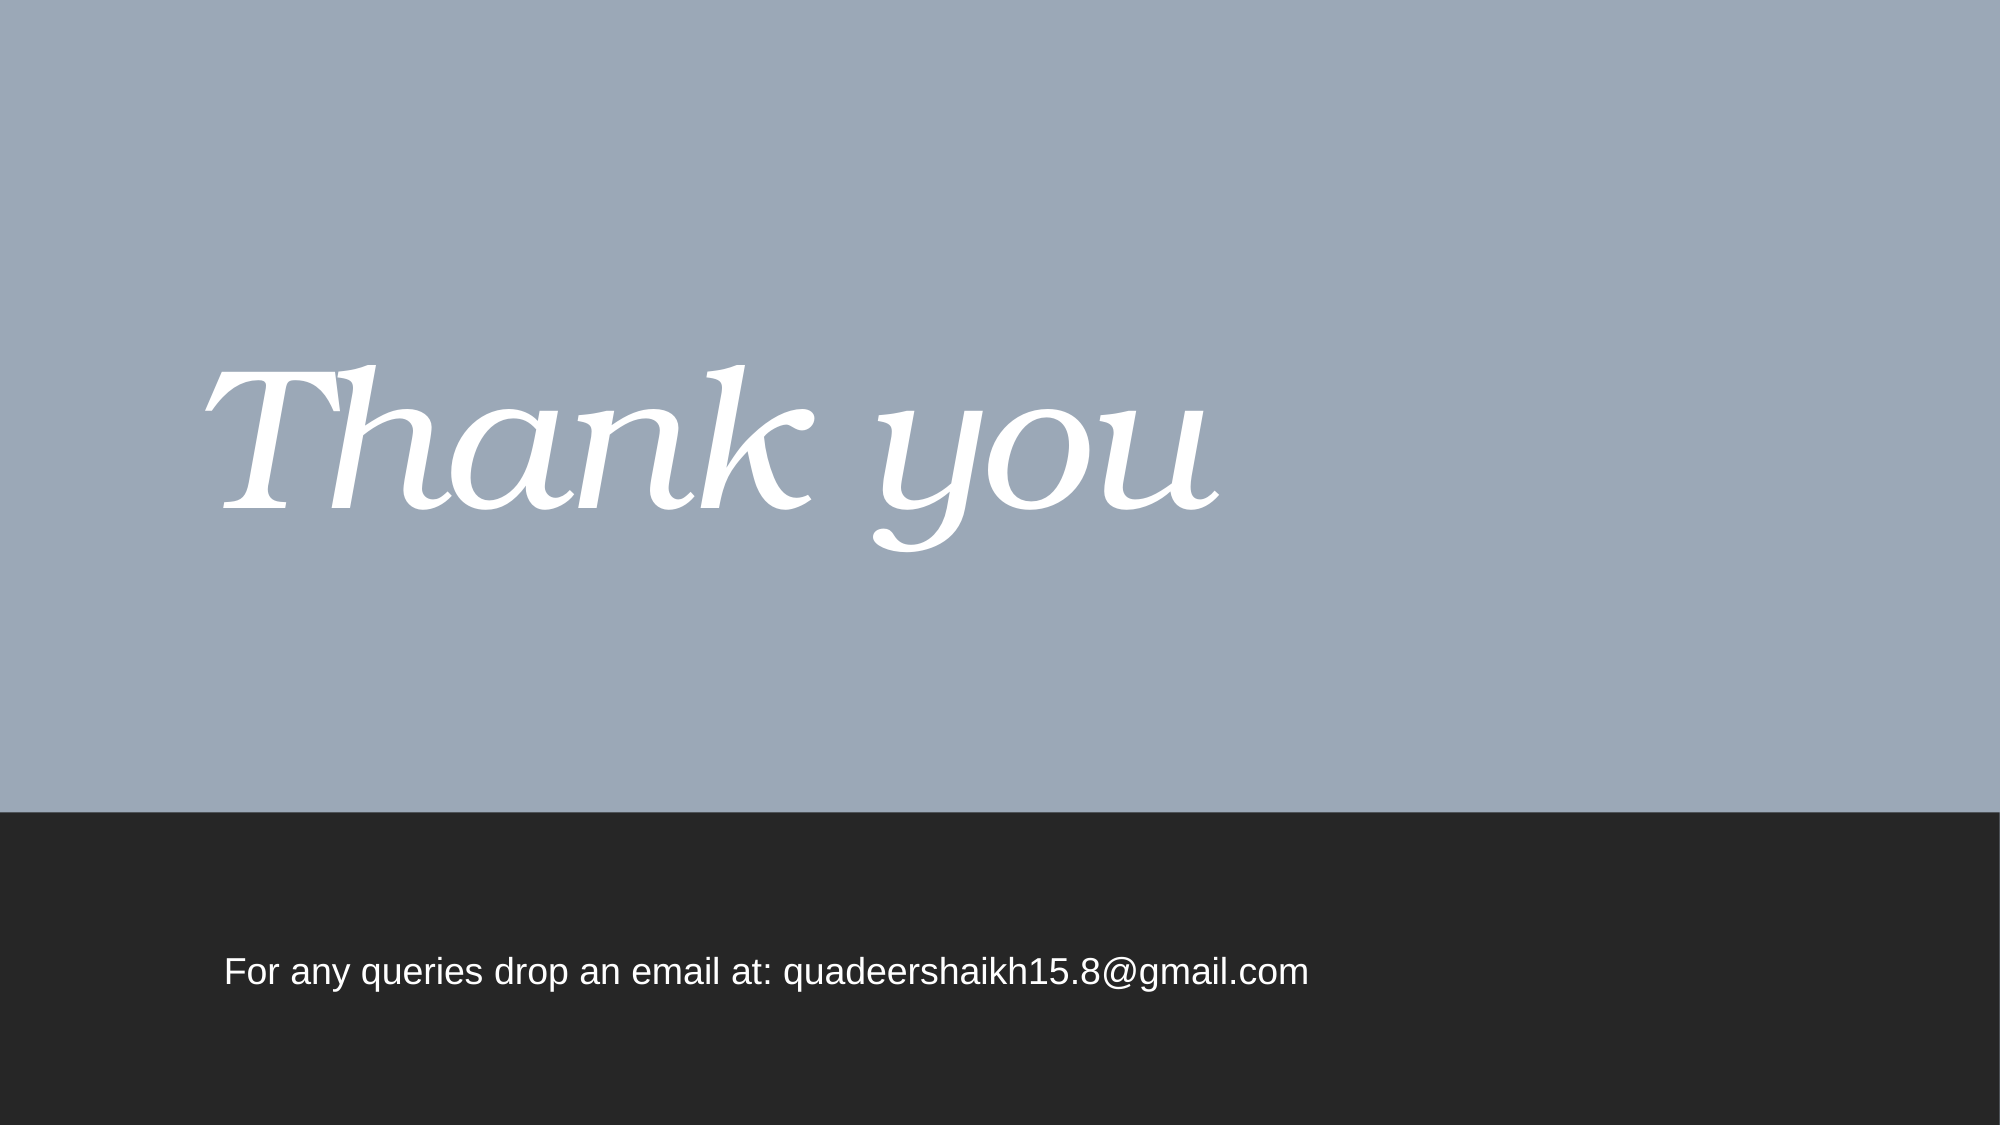

# Thank you

For any queries drop an email at: quadeershaikh15.8@gmail.com